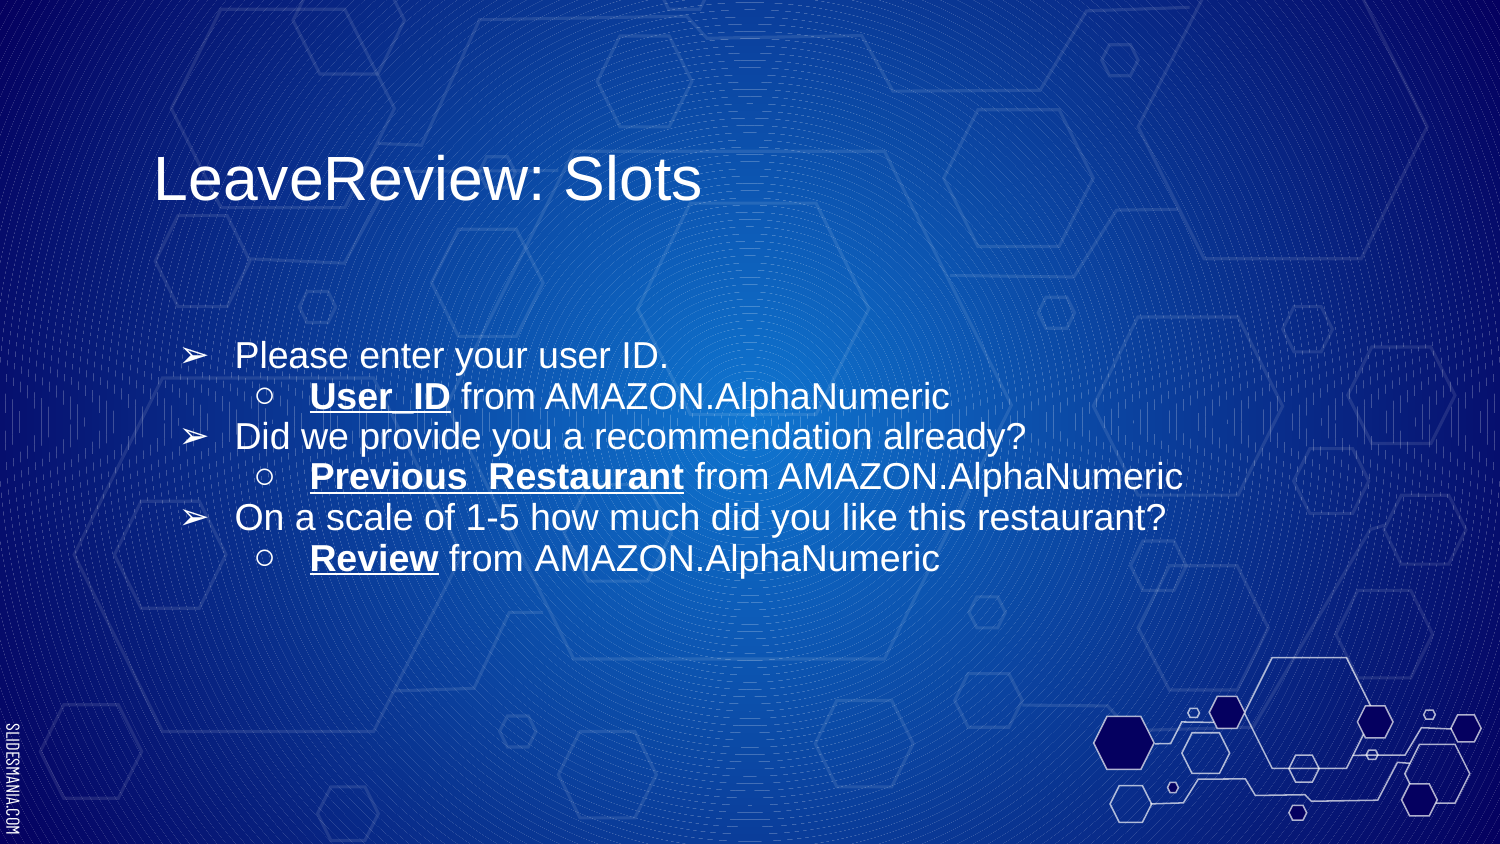

# LeaveReview: Slots
Please enter your user ID.
User_ID from AMAZON.AlphaNumeric
Did we provide you a recommendation already?
Previous_Restaurant from AMAZON.AlphaNumeric
On a scale of 1-5 how much did you like this restaurant?
Review from AMAZON.AlphaNumeric